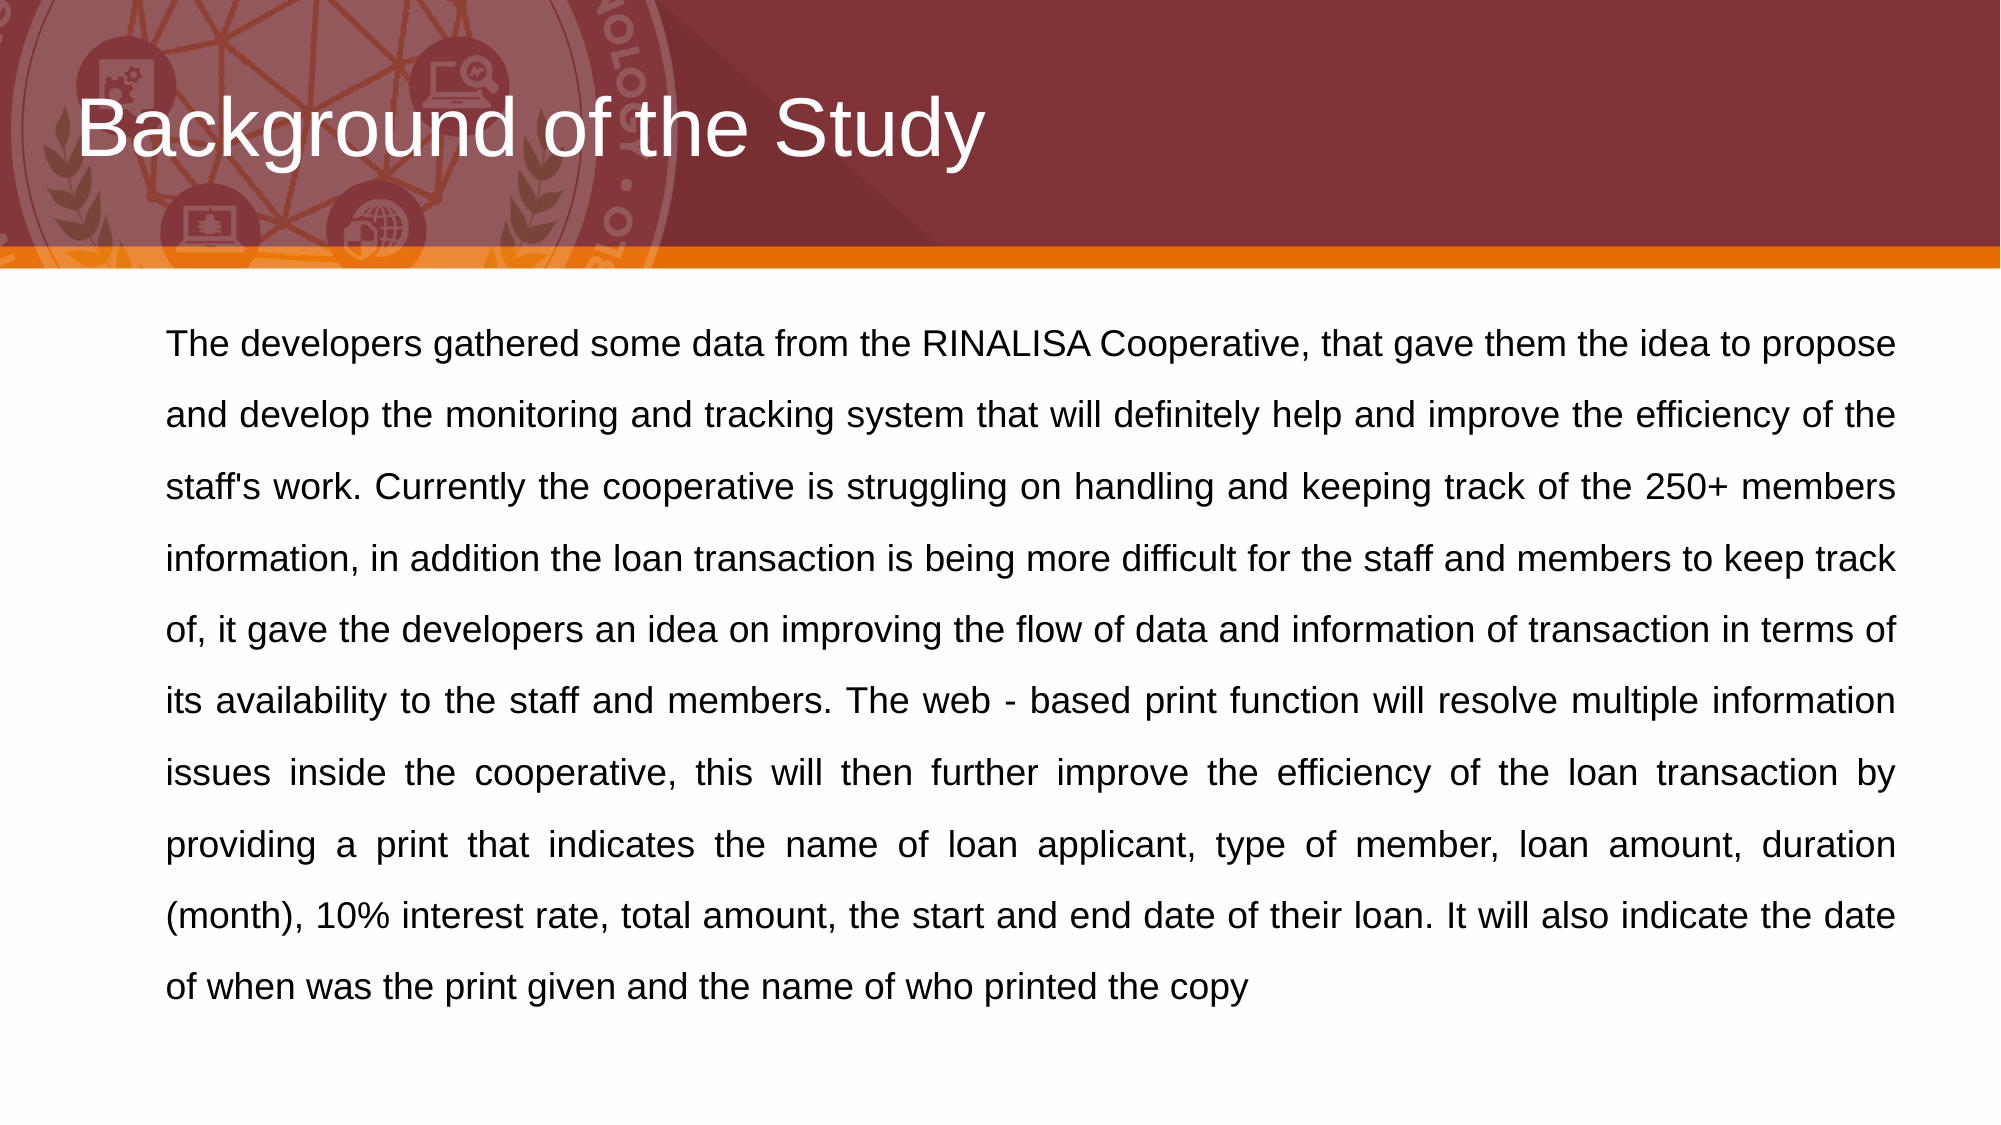

# Background of the Study
	The developers gathered some data from the RINALISA Cooperative, that gave them the idea to propose and develop the monitoring and tracking system that will definitely help and improve the efficiency of the staff's work. Currently the cooperative is struggling on handling and keeping track of the 250+ members information, in addition the loan transaction is being more difficult for the staff and members to keep track of, it gave the developers an idea on improving the flow of data and information of transaction in terms of its availability to the staff and members. The web - based print function will resolve multiple information issues inside the cooperative, this will then further improve the efficiency of the loan transaction by providing a print that indicates the name of loan applicant, type of member, loan amount, duration (month), 10% interest rate, total amount, the start and end date of their loan. It will also indicate the date of when was the print given and the name of who printed the copy